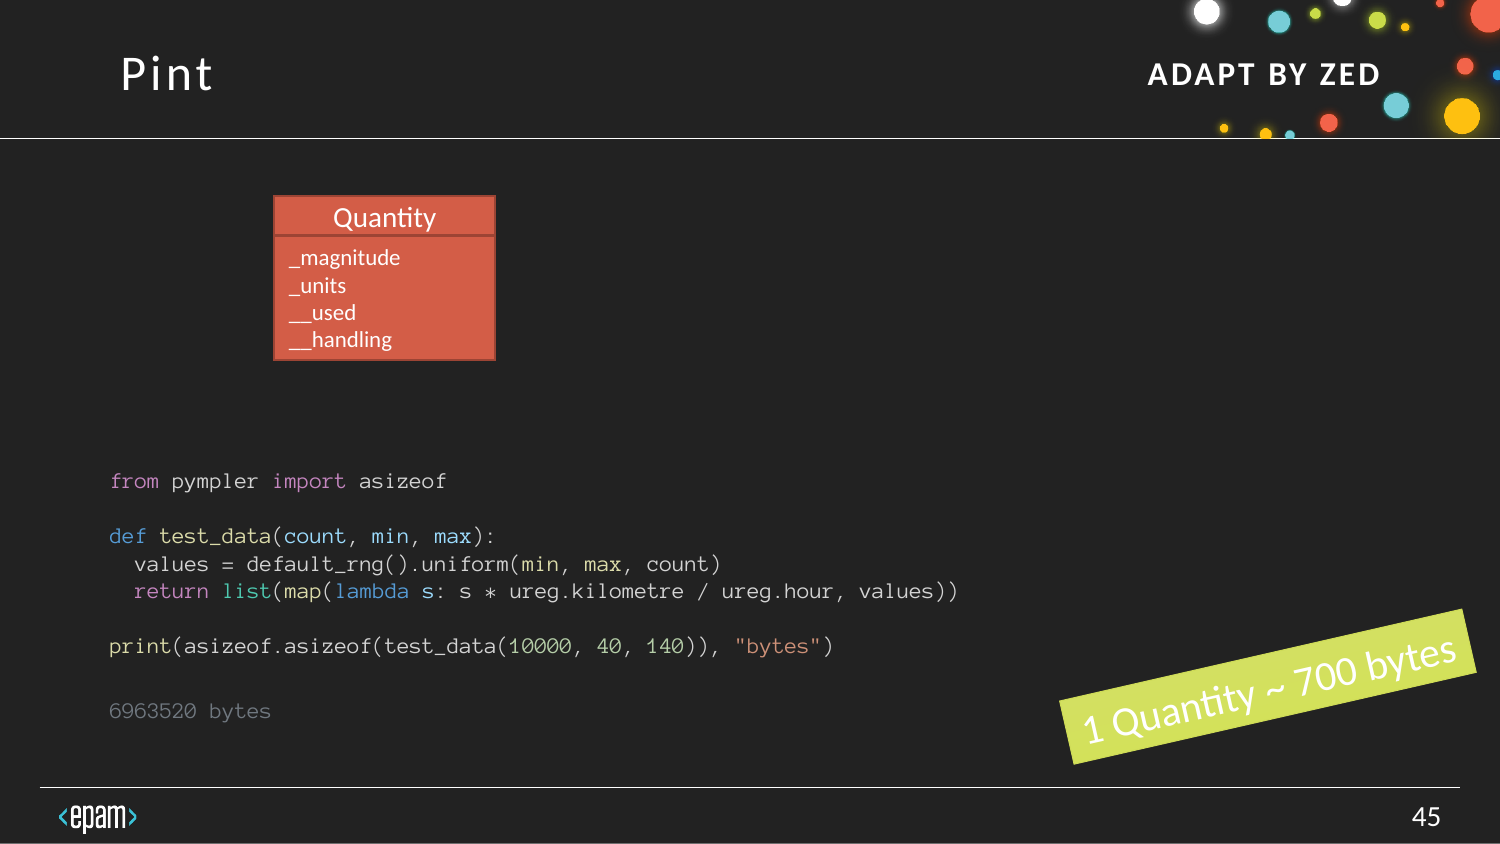

Pint
Quantity
_magnitude
_units
__used
__handling
from pympler import asizeof

def test_data(count, min, max):
  values = default_rng().uniform(min, max, count)
  return list(map(lambda s: s * ureg.kilometre / ureg.hour, values))
print(asizeof.asizeof(test_data(10000, 40, 140)), "bytes")
1 Quantity ~ 700 bytes
6963520 bytes
45